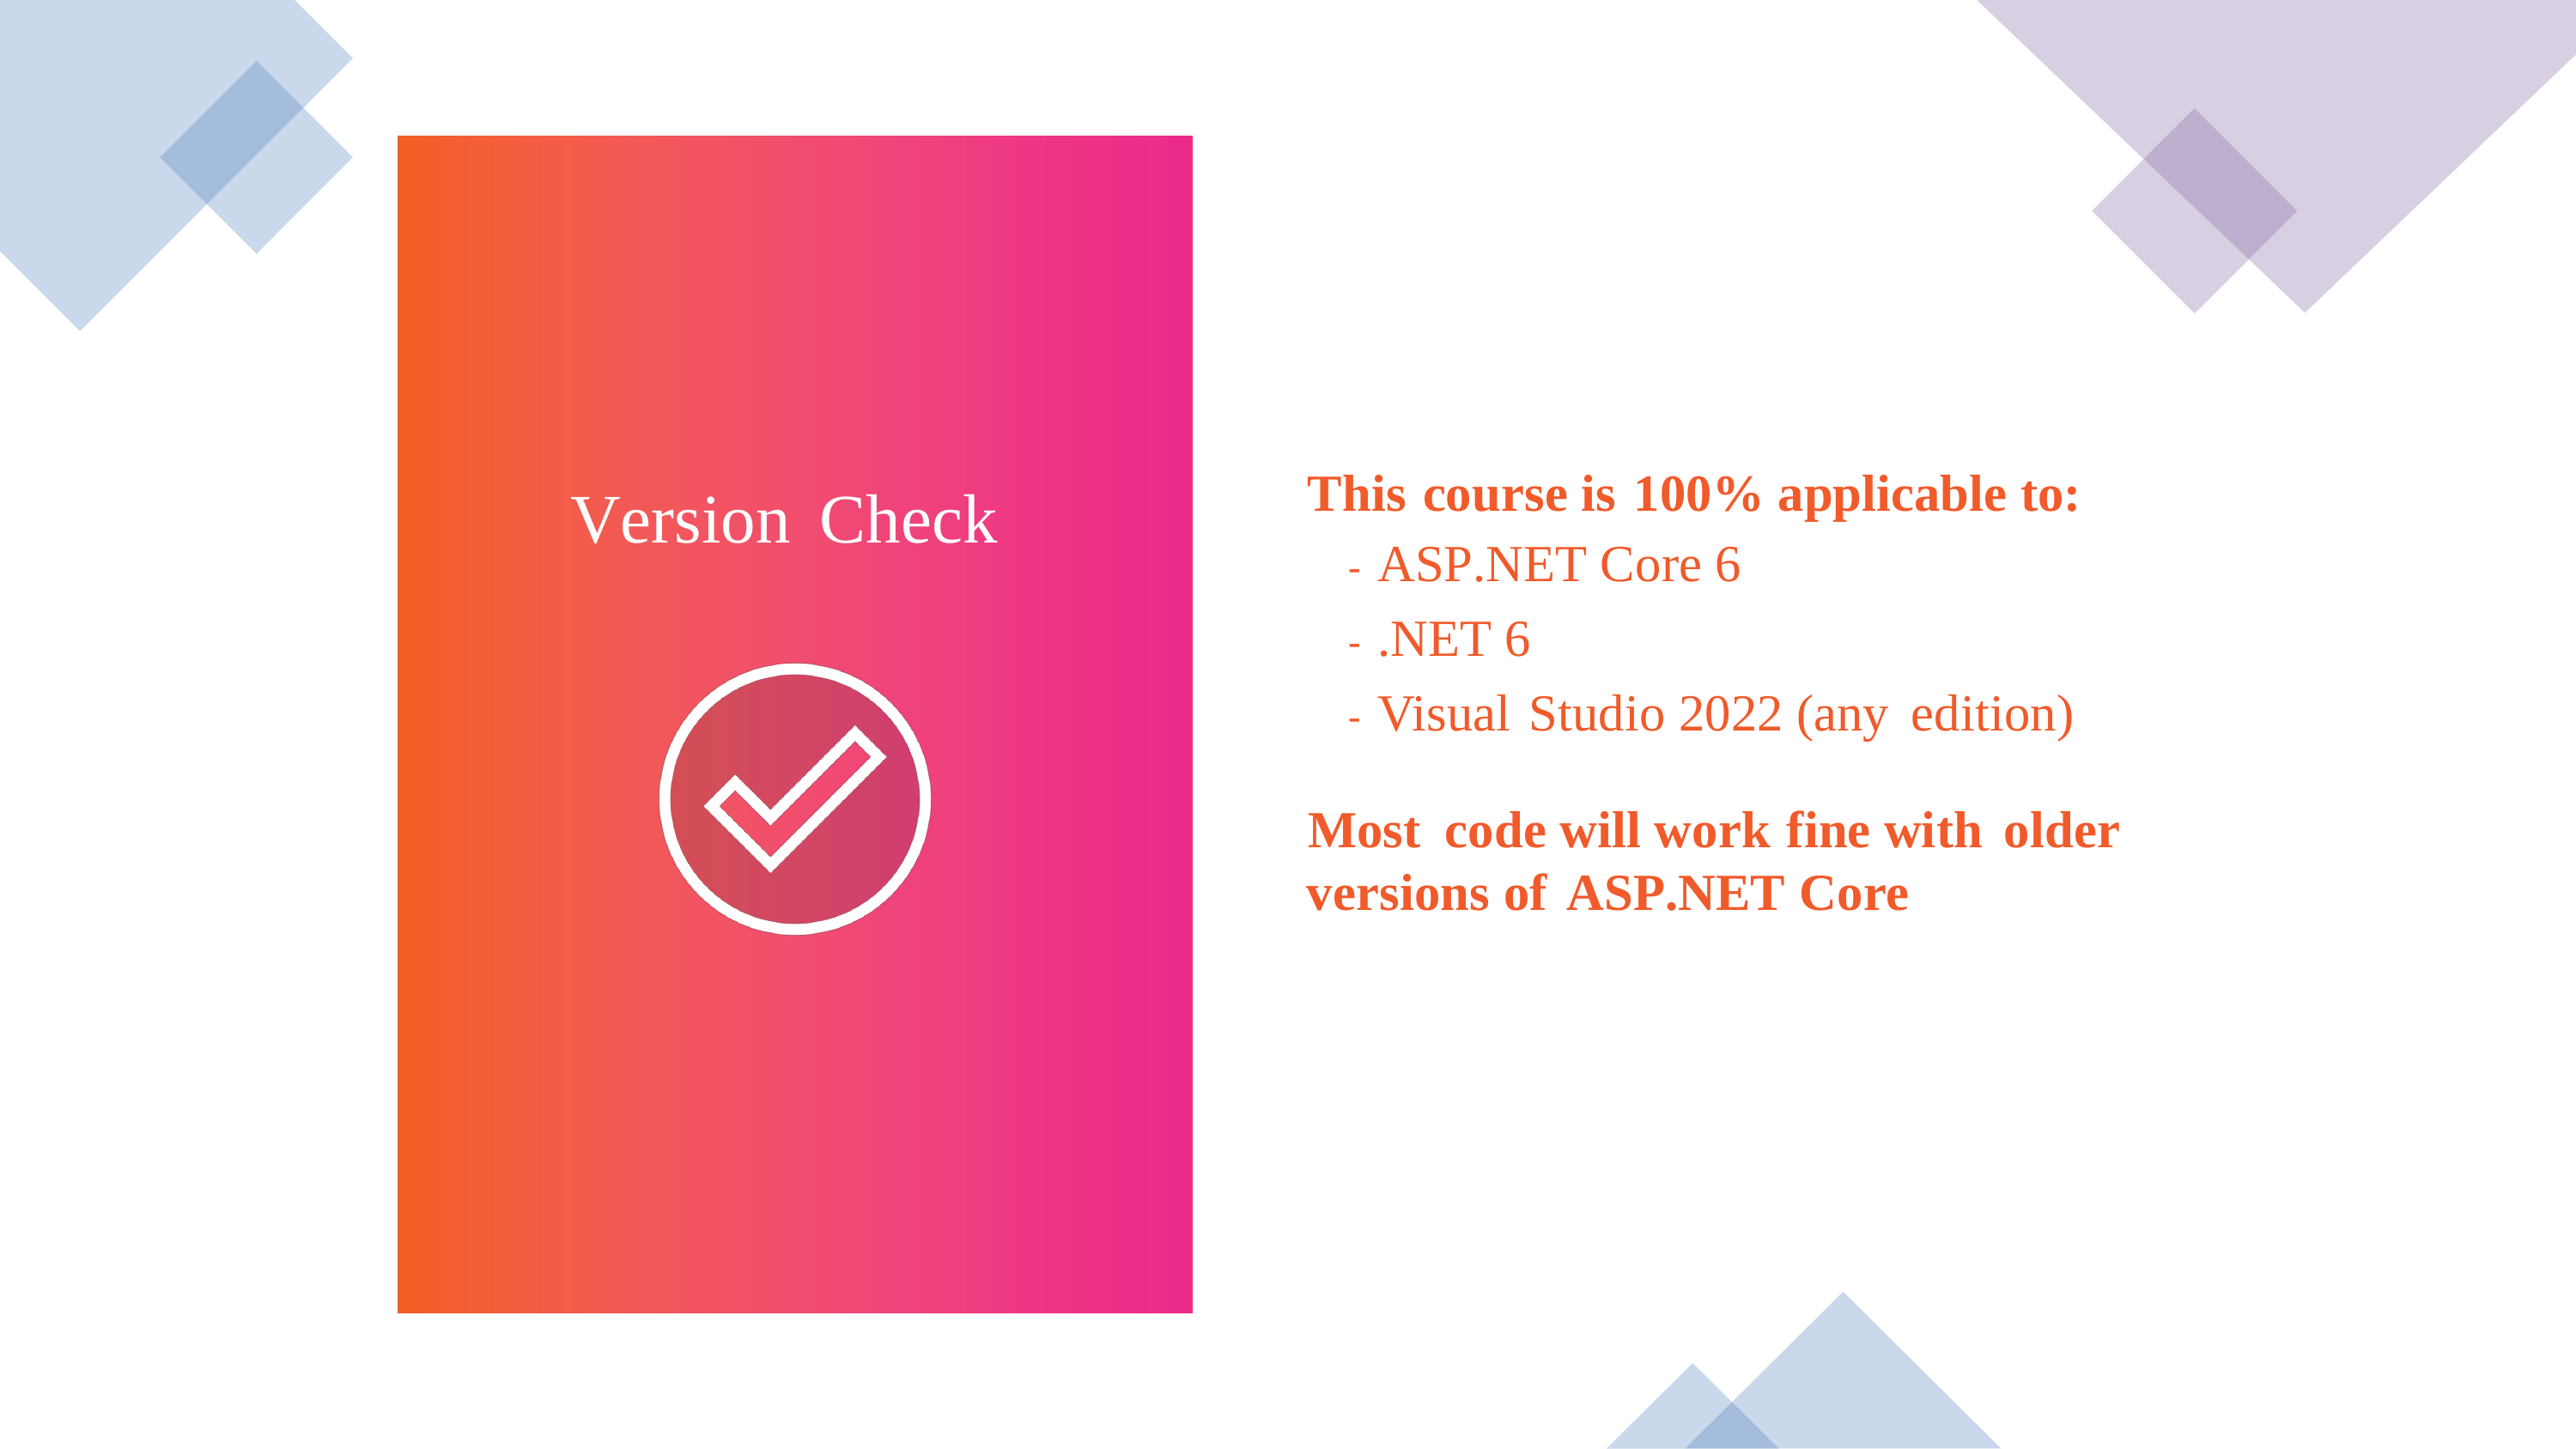

This course is 100% applicable to:
- ASP.NET Core 6
- .NET 6
- Visual Studio 2022 (any edition)
Most code will work fine with older versions of ASP.NET Core
Version
Check